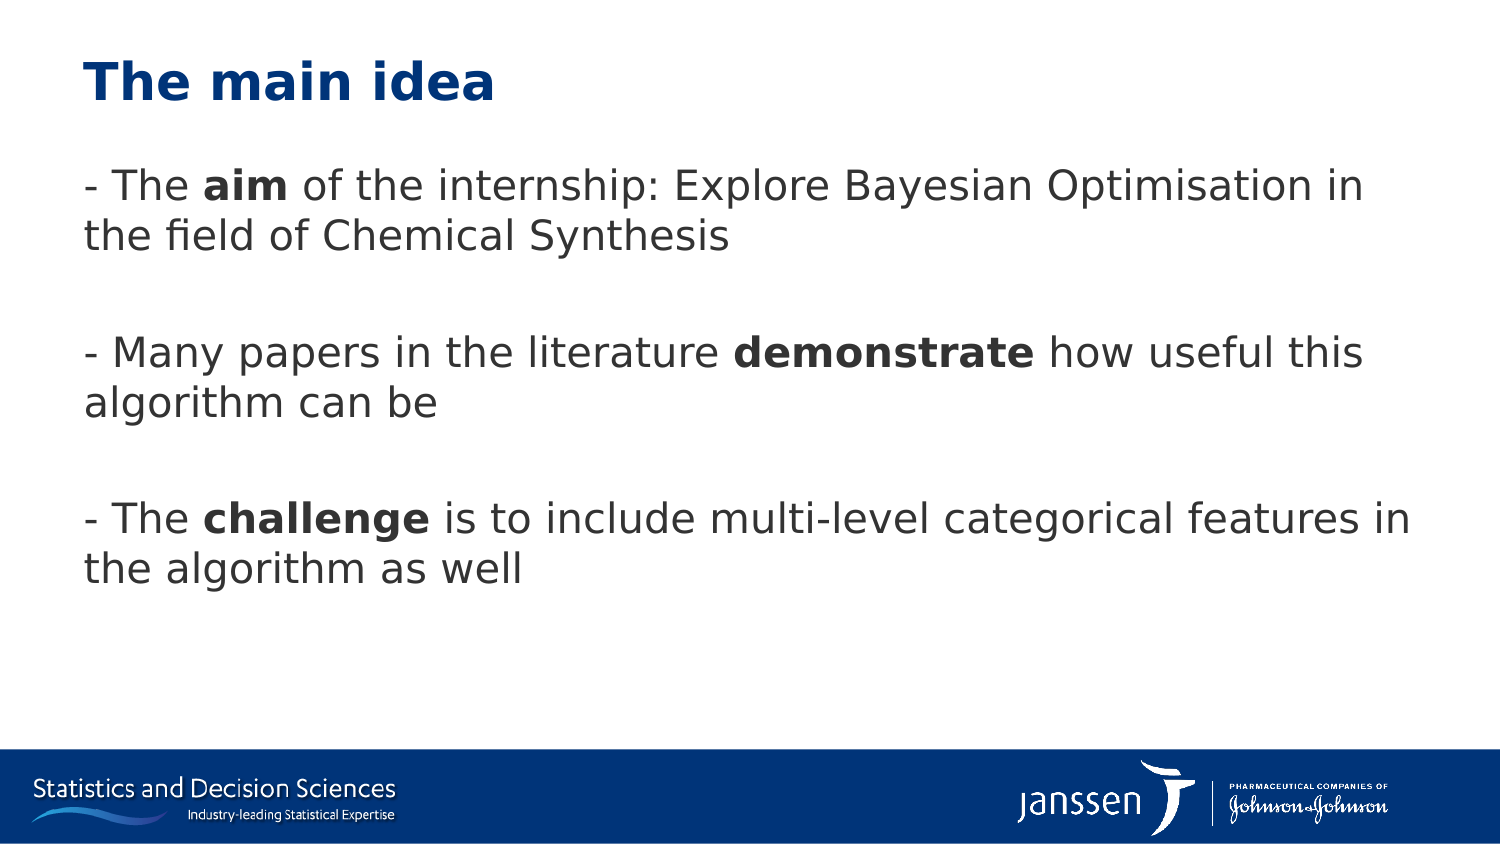

# The main idea
- The aim of the internship: Explore Bayesian Optimisation in the field of Chemical Synthesis

- Many papers in the literature demonstrate how useful this algorithm can be

- The challenge is to include multi-level categorical features in the algorithm as well
2